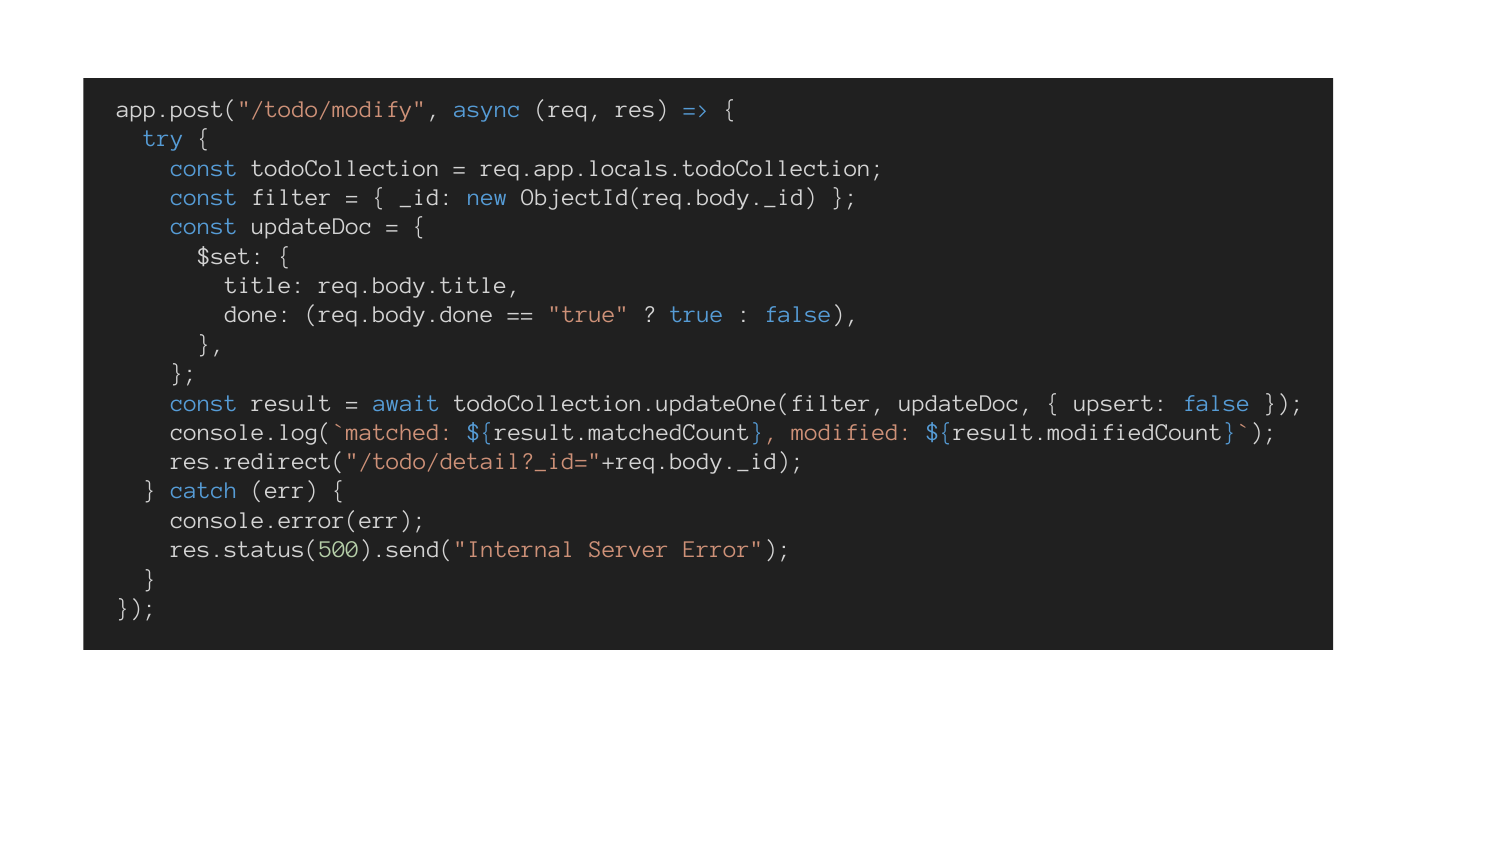

app.post("/todo/modify", async (req, res) => {
  try {
    const todoCollection = req.app.locals.todoCollection;
    const filter = { _id: new ObjectId(req.body._id) };
    const updateDoc = {
      $set: {
        title: req.body.title,
        done: (req.body.done == "true" ? true : false),
      },
    };
    const result = await todoCollection.updateOne(filter, updateDoc, { upsert: false });
    console.log(`matched: ${result.matchedCount}, modified: ${result.modifiedCount}`);
    res.redirect("/todo/detail?_id="+req.body._id);
  } catch (err) {
    console.error(err);
    res.status(500).send("Internal Server Error");
  }
});